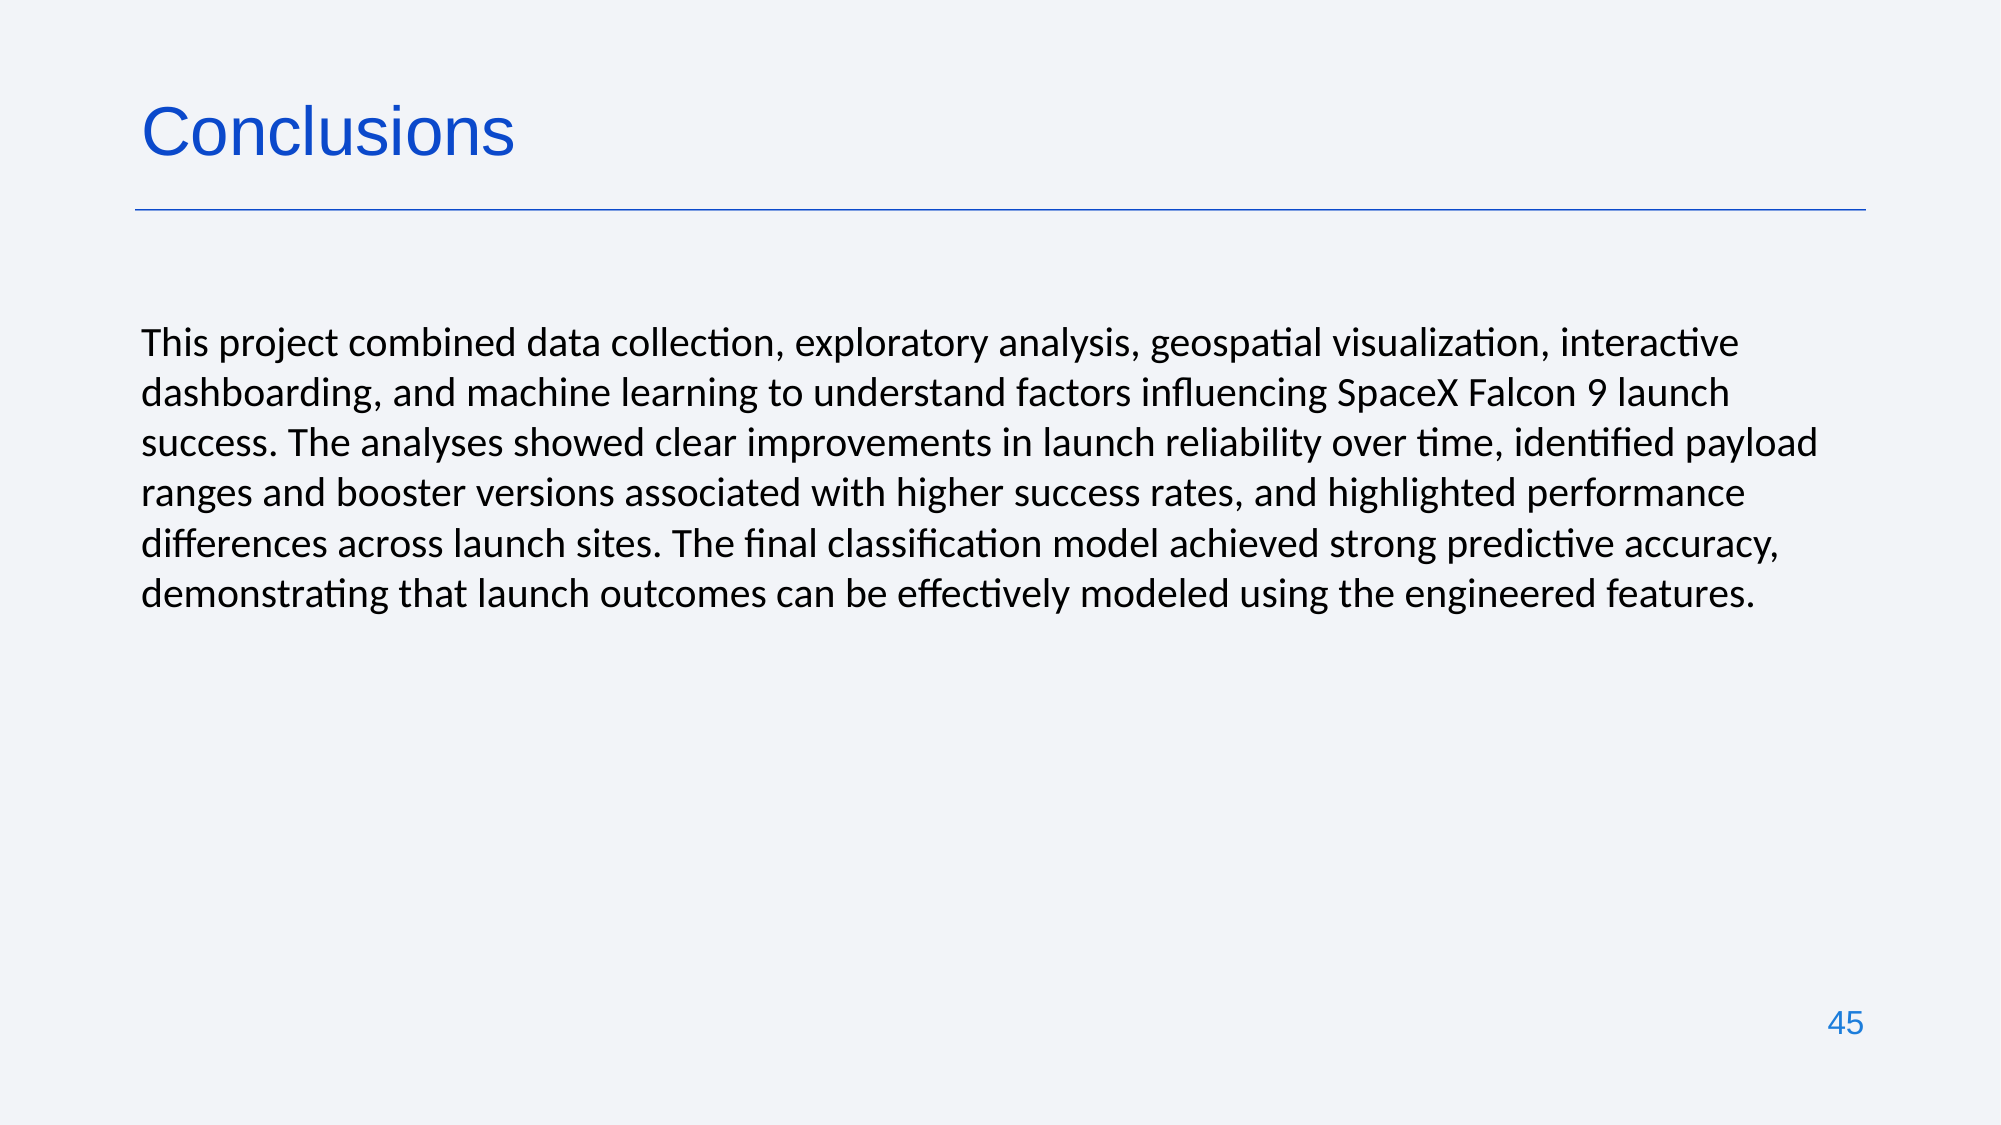

Conclusions
This project combined data collection, exploratory analysis, geospatial visualization, interactive dashboarding, and machine learning to understand factors influencing SpaceX Falcon 9 launch success. The analyses showed clear improvements in launch reliability over time, identified payload ranges and booster versions associated with higher success rates, and highlighted performance differences across launch sites. The final classification model achieved strong predictive accuracy, demonstrating that launch outcomes can be effectively modeled using the engineered features.
45